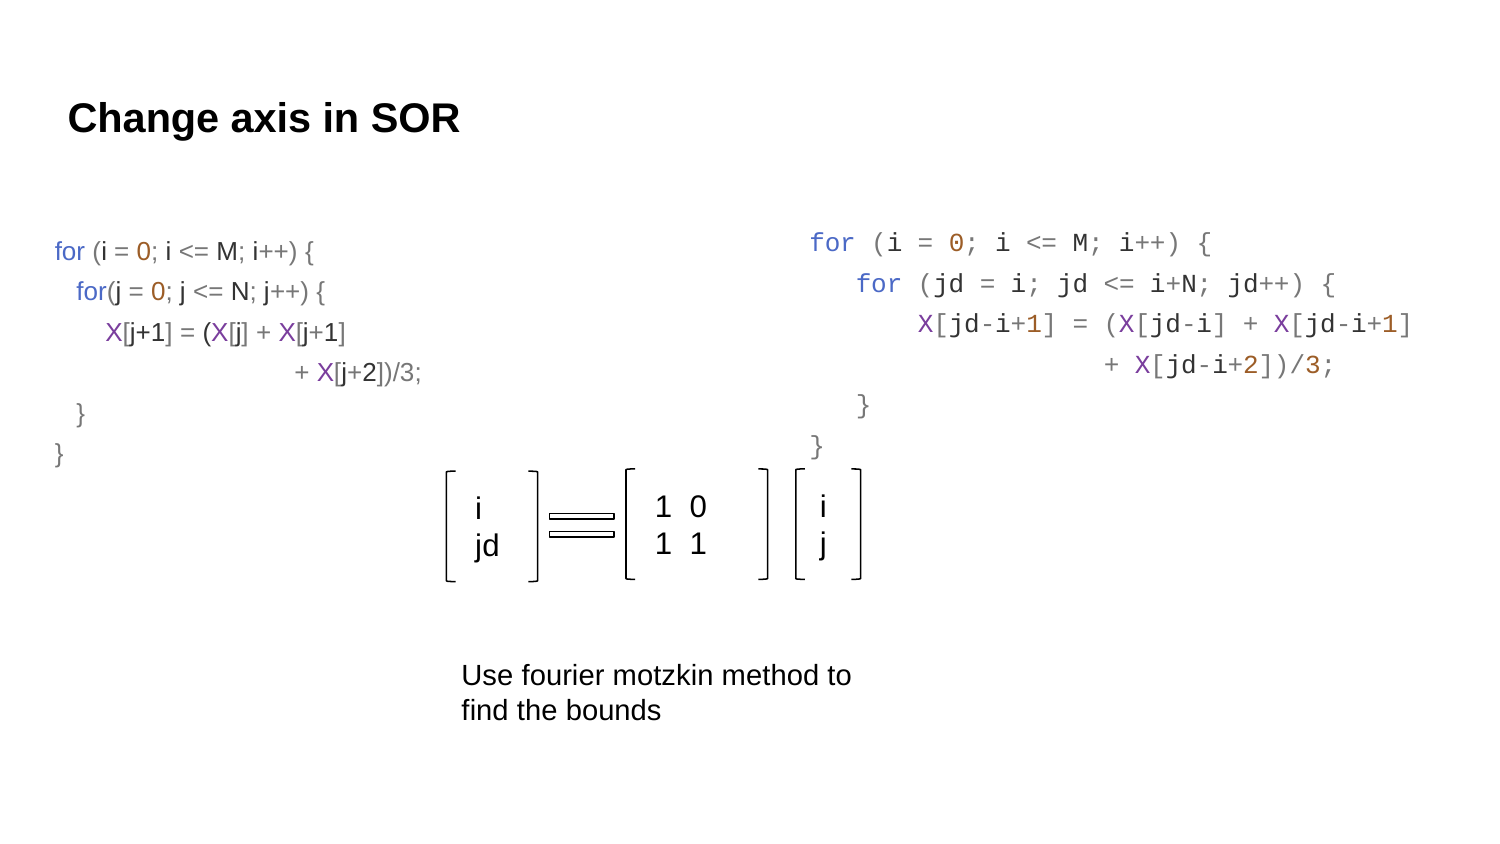

# Change axis in SOR
for (i = 0; i <= M; i++) {
   for (jd = i; jd <= i+N; jd++) {
       X[jd-i+1] = (X[jd-i] + X[jd-i+1]
                   + X[jd-i+2])/3;
   }
}
for (i = 0; i <= M; i++) {
   for(j = 0; j <= N; j++) {
       X[j+1] = (X[j] + X[j+1]
  + X[j+2])/3;
   }
}

1  0
1  1
i
j
i
jd

Use fourier motzkin method to find the bounds